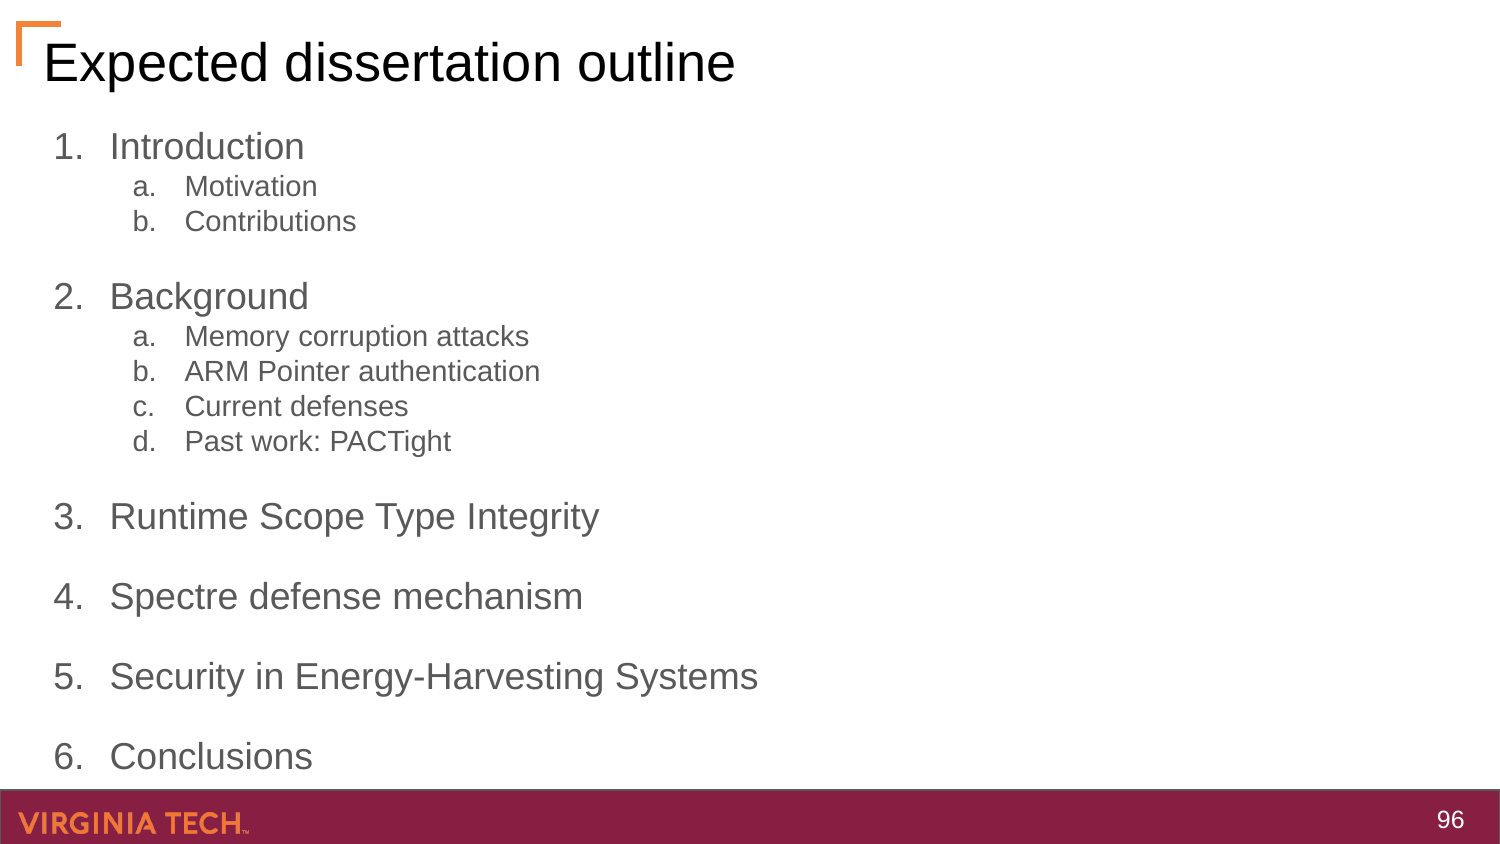

# Expected dissertation outline
Introduction
Motivation
Contributions

Background
Memory corruption attacks
ARM Pointer authentication
Current defenses
Past work: PACTight

Runtime Scope Type Integrity

Spectre defense mechanism

Security in Energy-Harvesting Systems

Conclusions
96